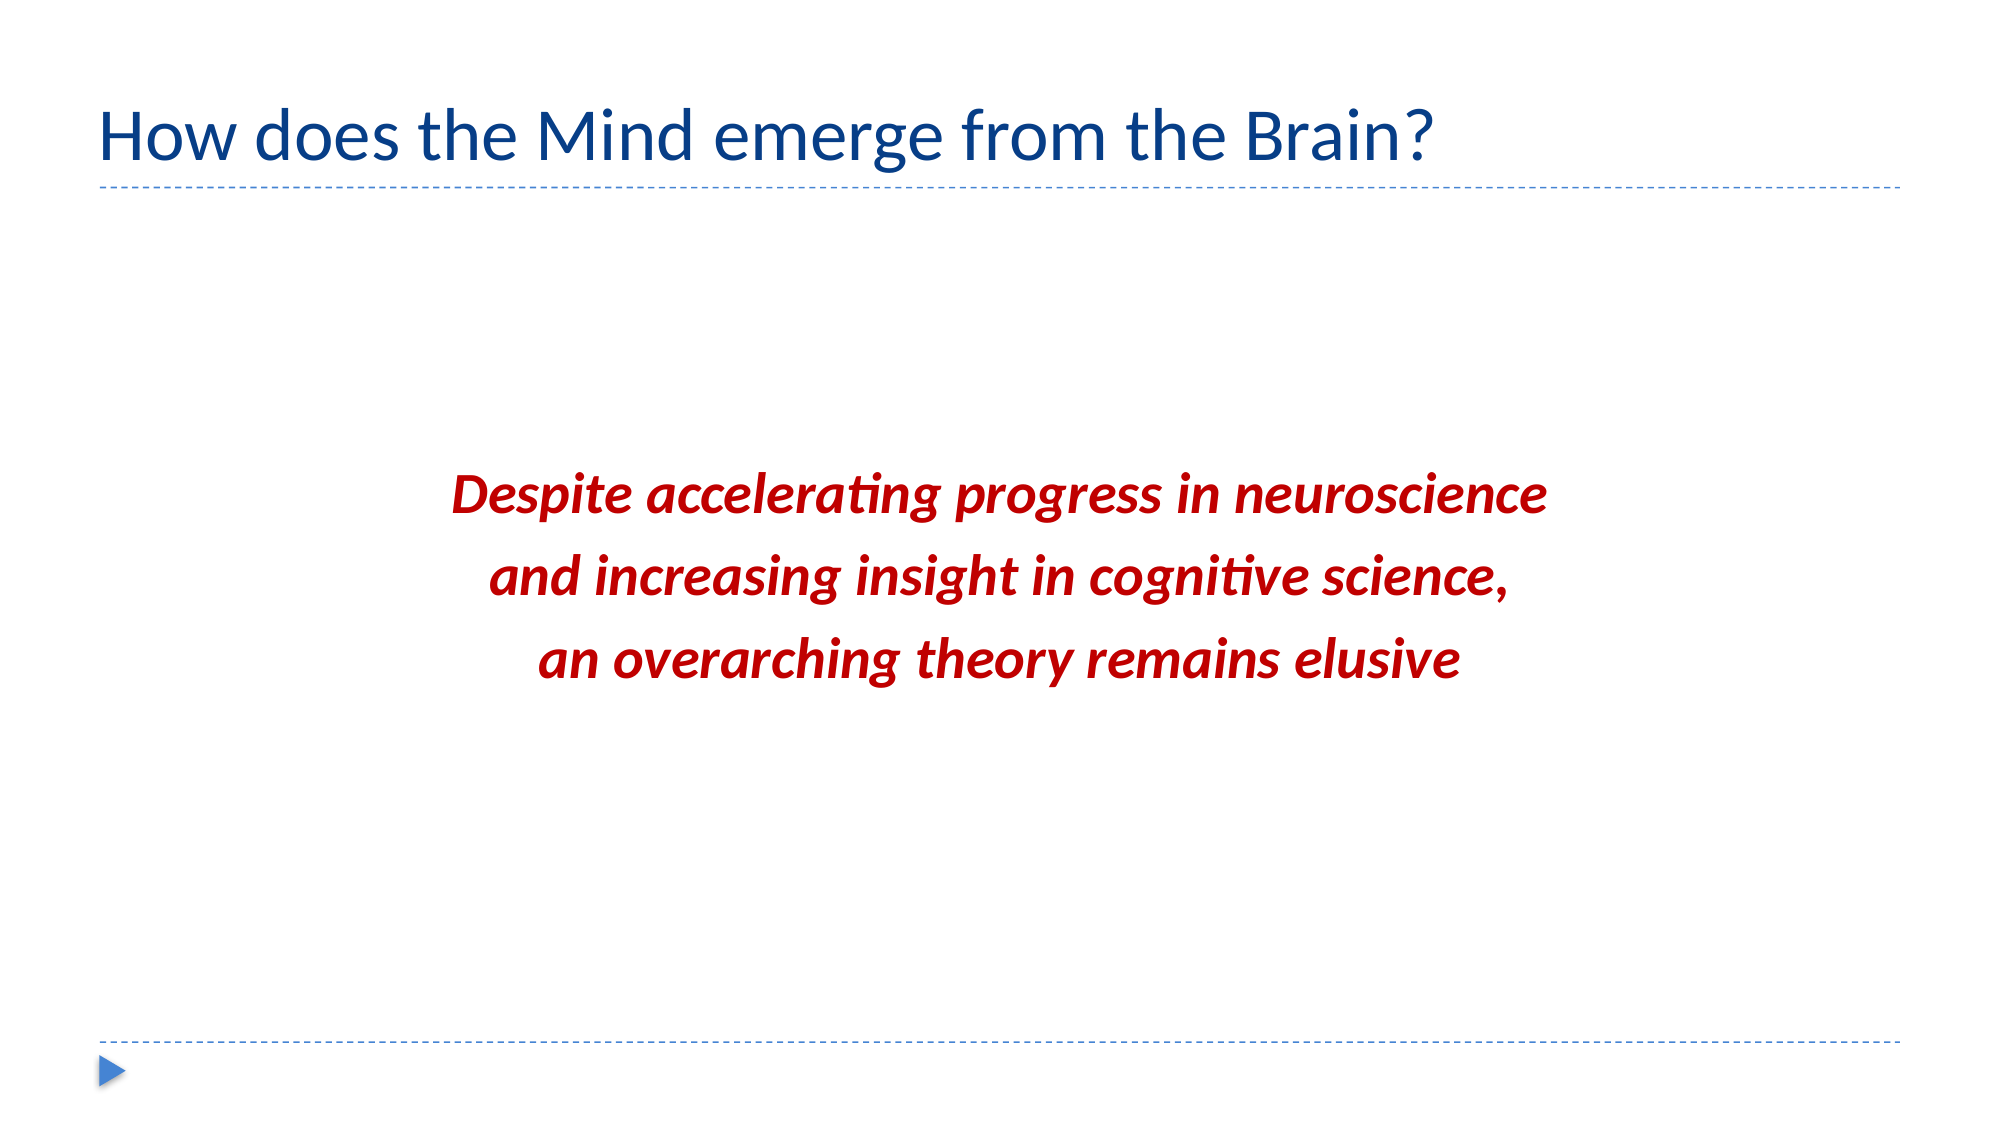

# How does the Mind emerge from the Brain?

Despite accelerating progress in neuroscience
and increasing insight in cognitive science,
an overarching theory remains elusive